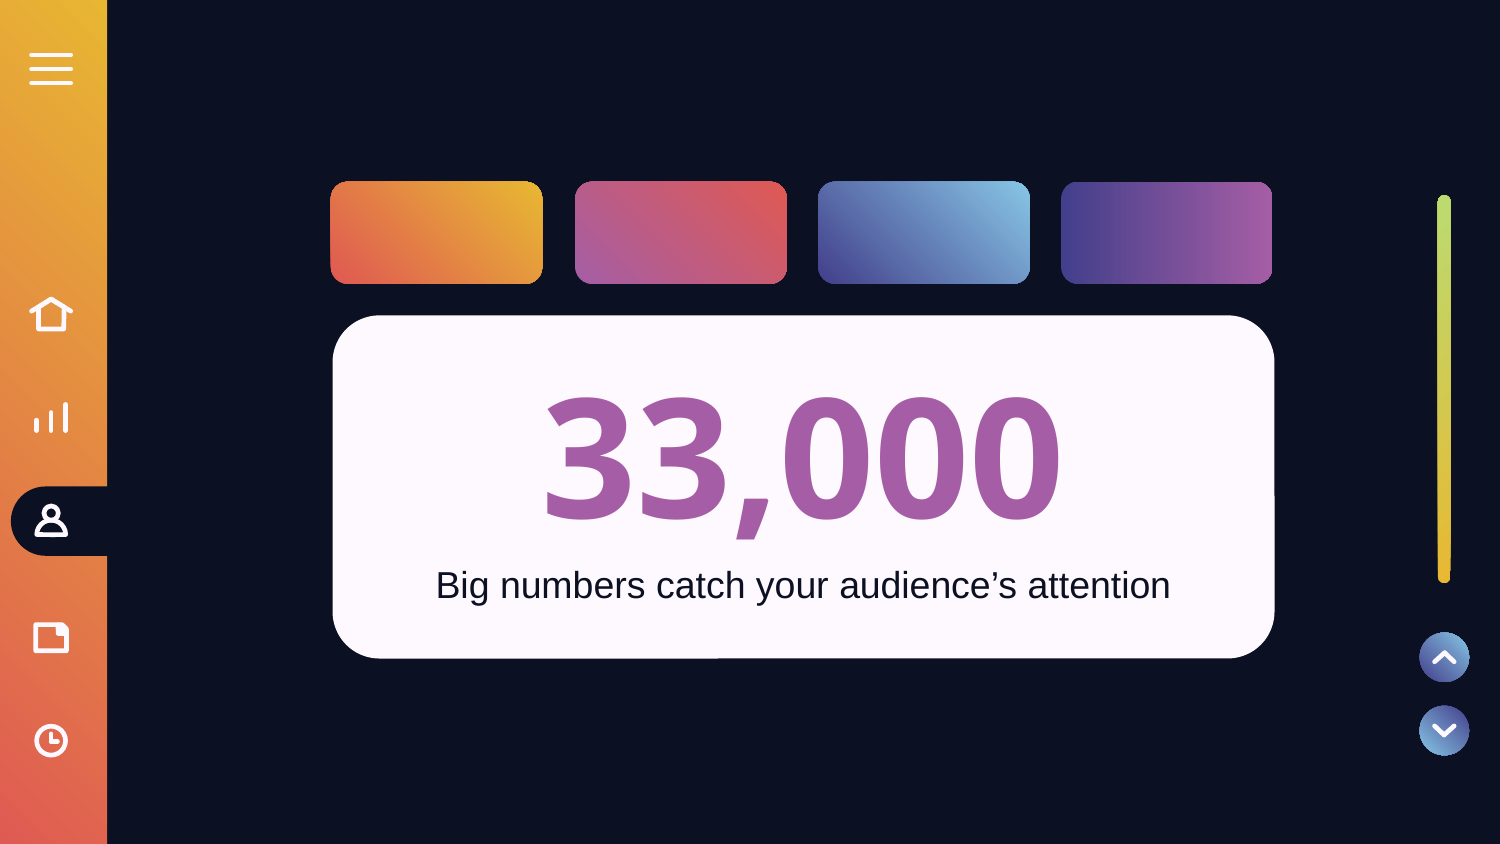

# 33,000

Big numbers catch your audience’s attention